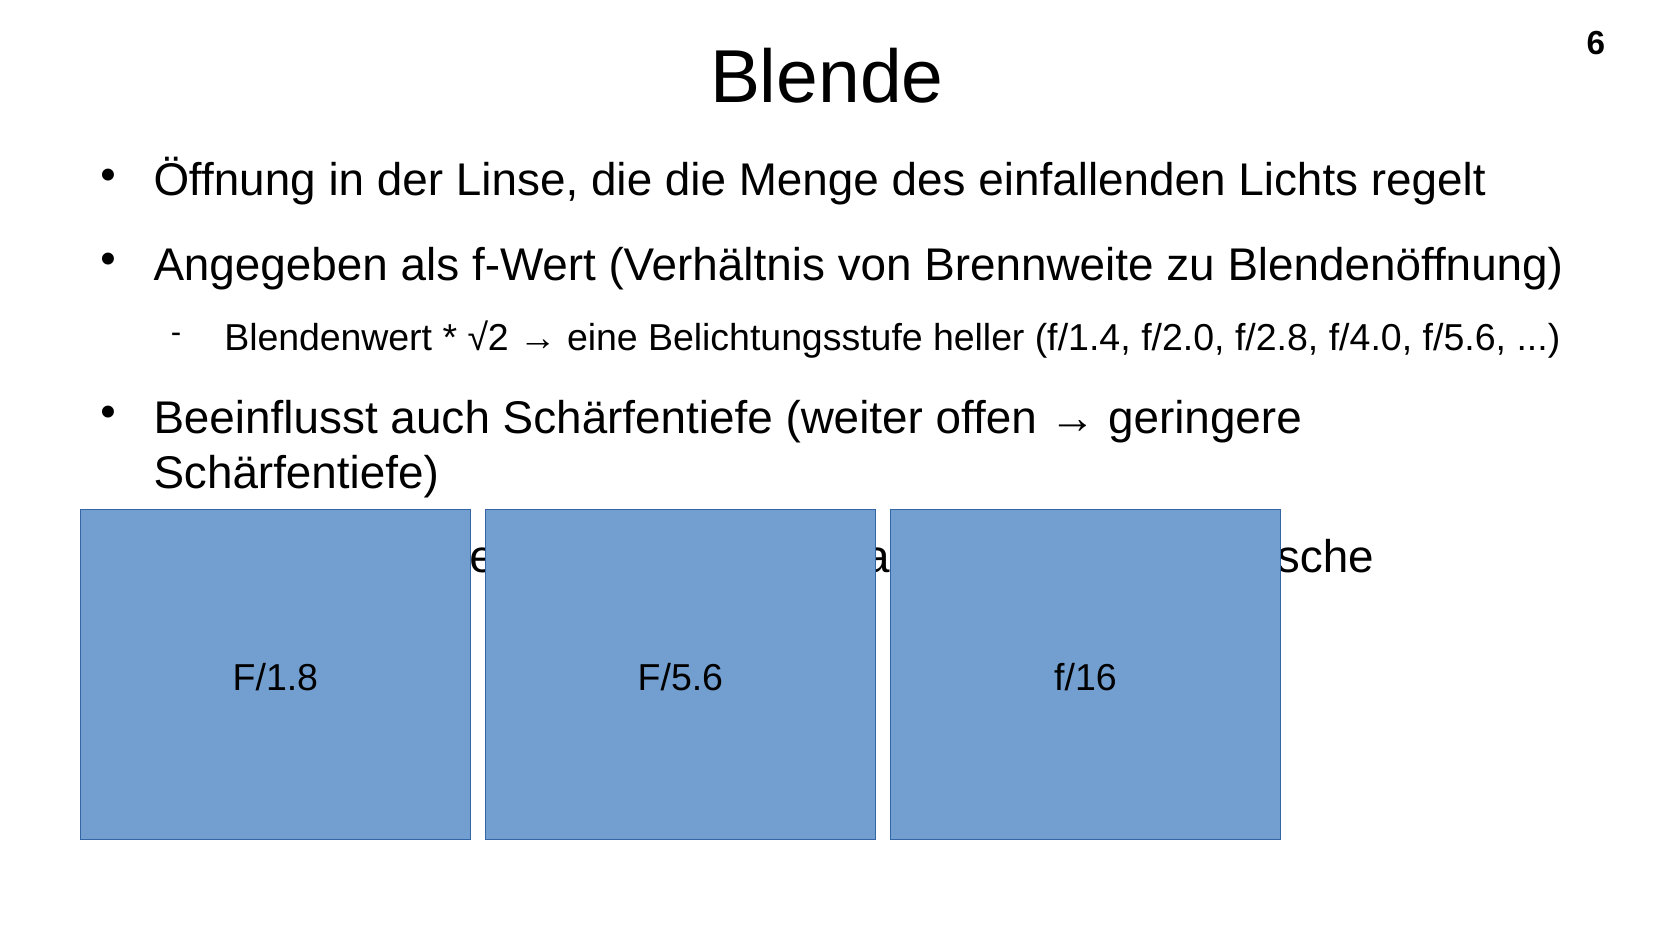

Blende
Öffnung in der Linse, die die Menge des einfallenden Lichts regelt
Angegeben als f-Wert (Verhältnis von Brennweite zu Blendenöffnung)
Blendenwert * √2 → eine Belichtungsstufe heller (f/1.4, f/2.0, f/2.8, f/4.0, f/5.6, ...)
Beeinflusst auch Schärfentiefe (weiter offen → geringere Schärfentiefe)
Zu kleine Blende vermindert Bildqualität durch chromatische Abberation
F/1.8
F/5.6
f/16